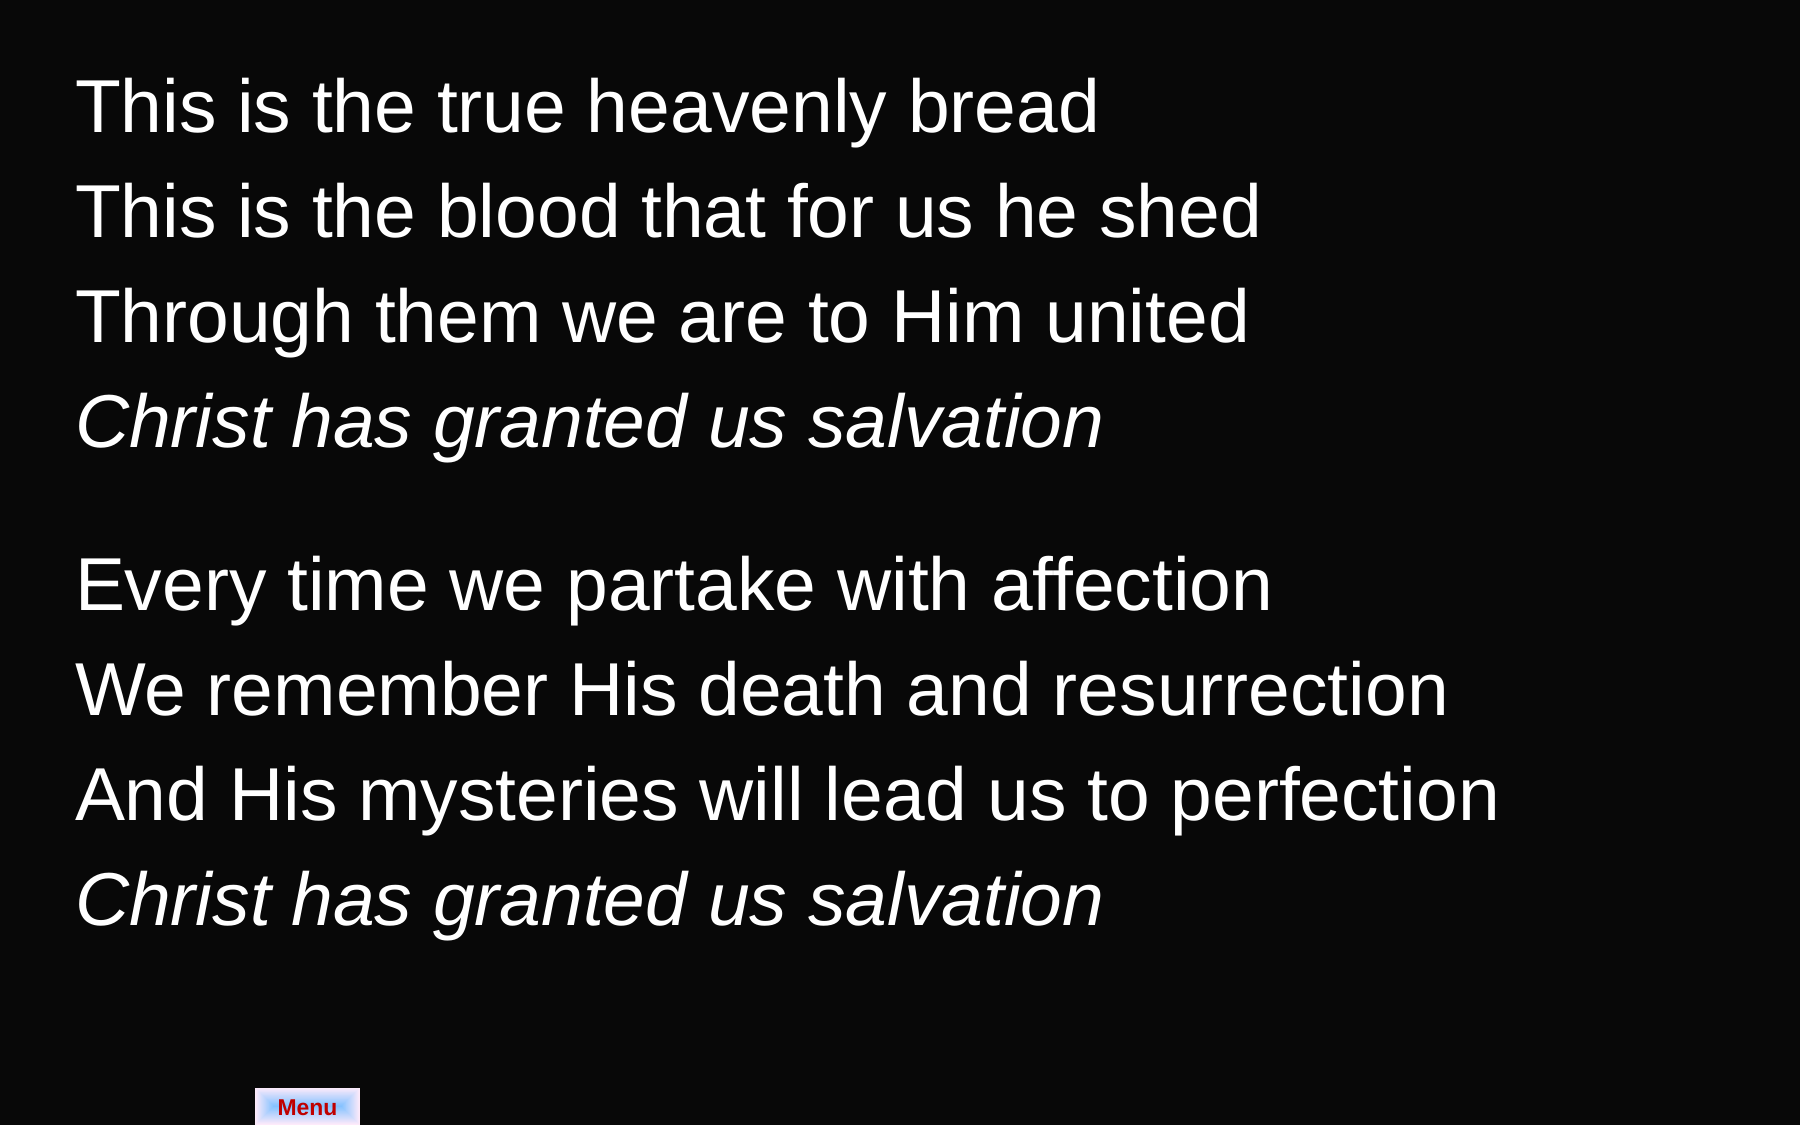

This is the true heavenly bread
This is the blood that for us he shed
Through them we are to Him united
Christ has granted us salvation

Every time we partake with affection
We remember His death and resurrection
And His mysteries will lead us to perfection
Christ has granted us salvation

Menu